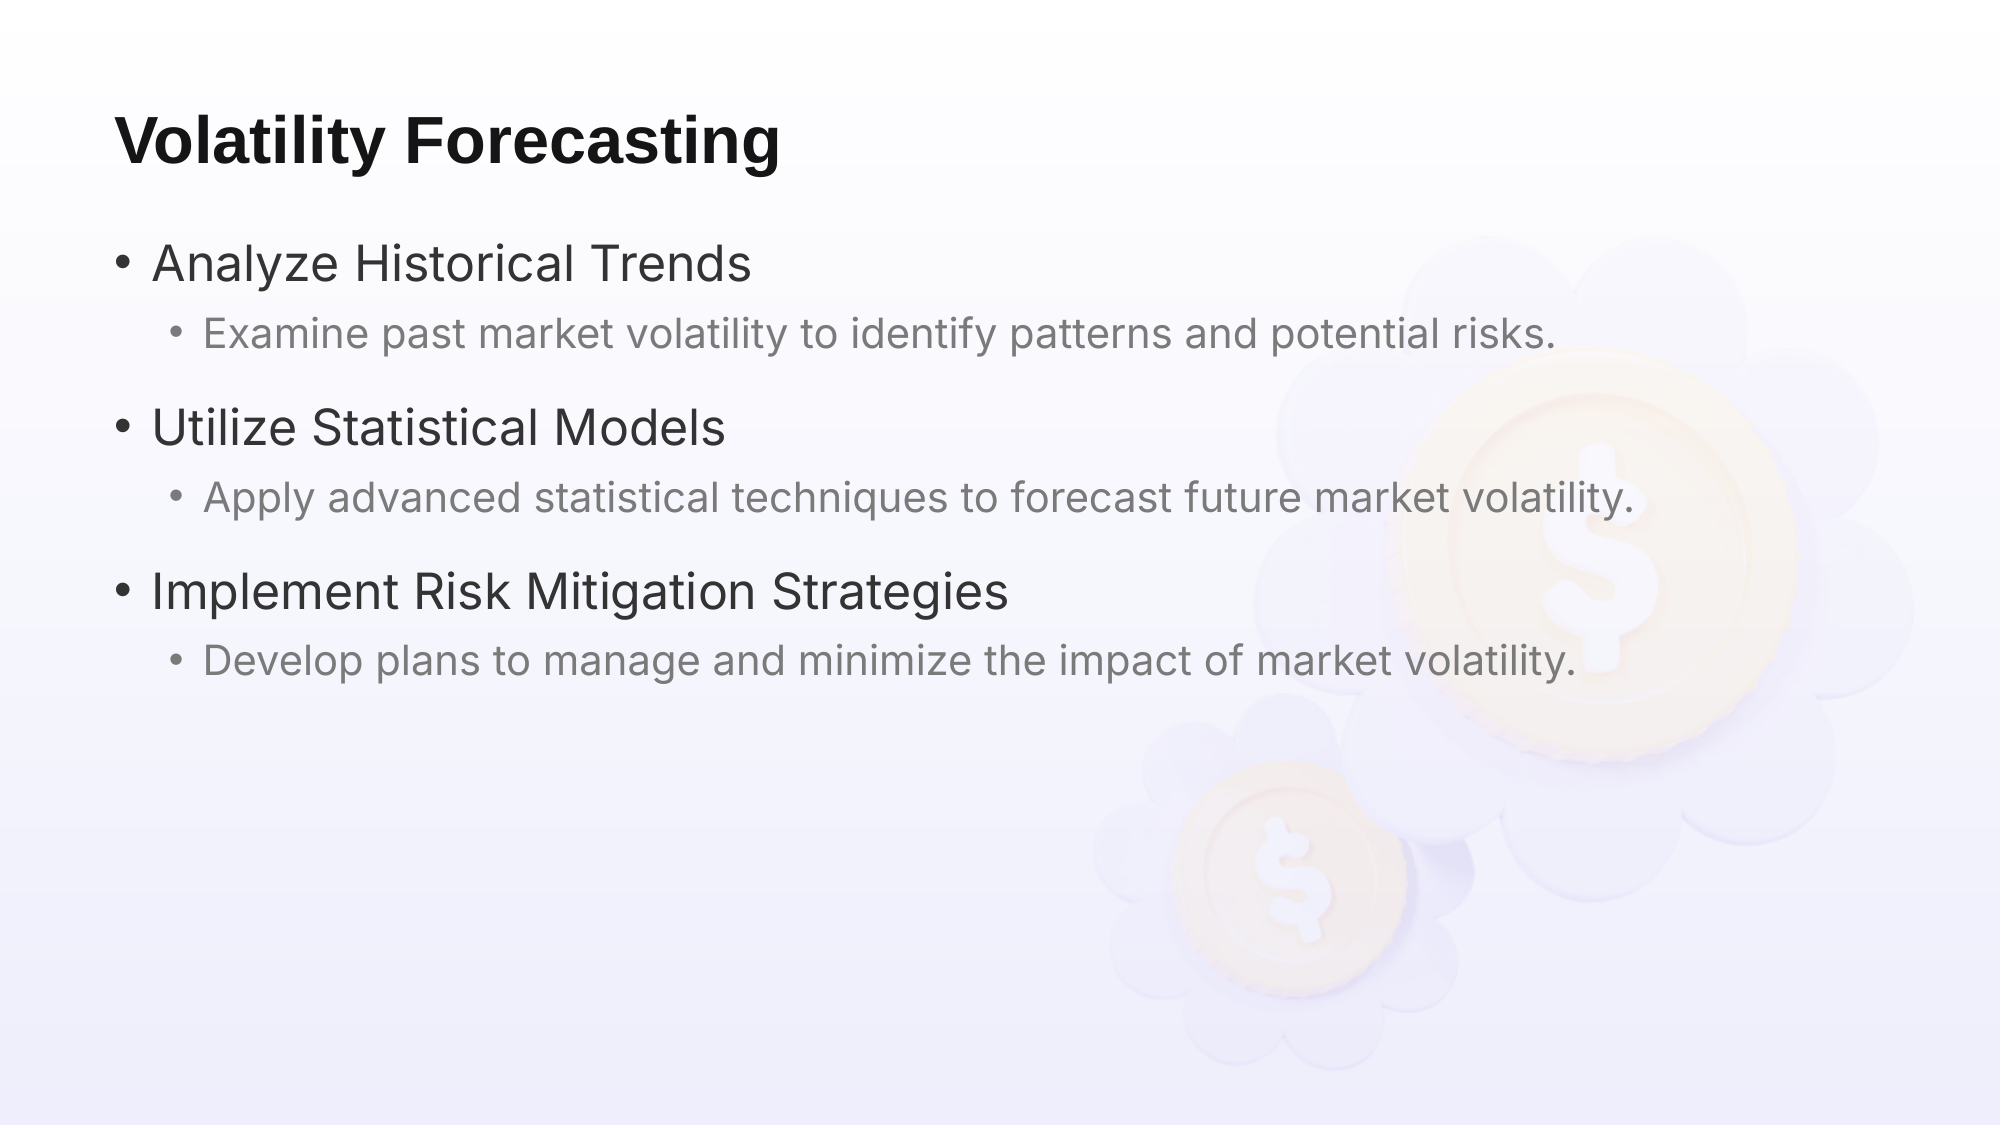

# Volatility Forecasting
Analyze Historical Trends
Examine past market volatility to identify patterns and potential risks.
Utilize Statistical Models
Apply advanced statistical techniques to forecast future market volatility.
Implement Risk Mitigation Strategies
Develop plans to manage and minimize the impact of market volatility.